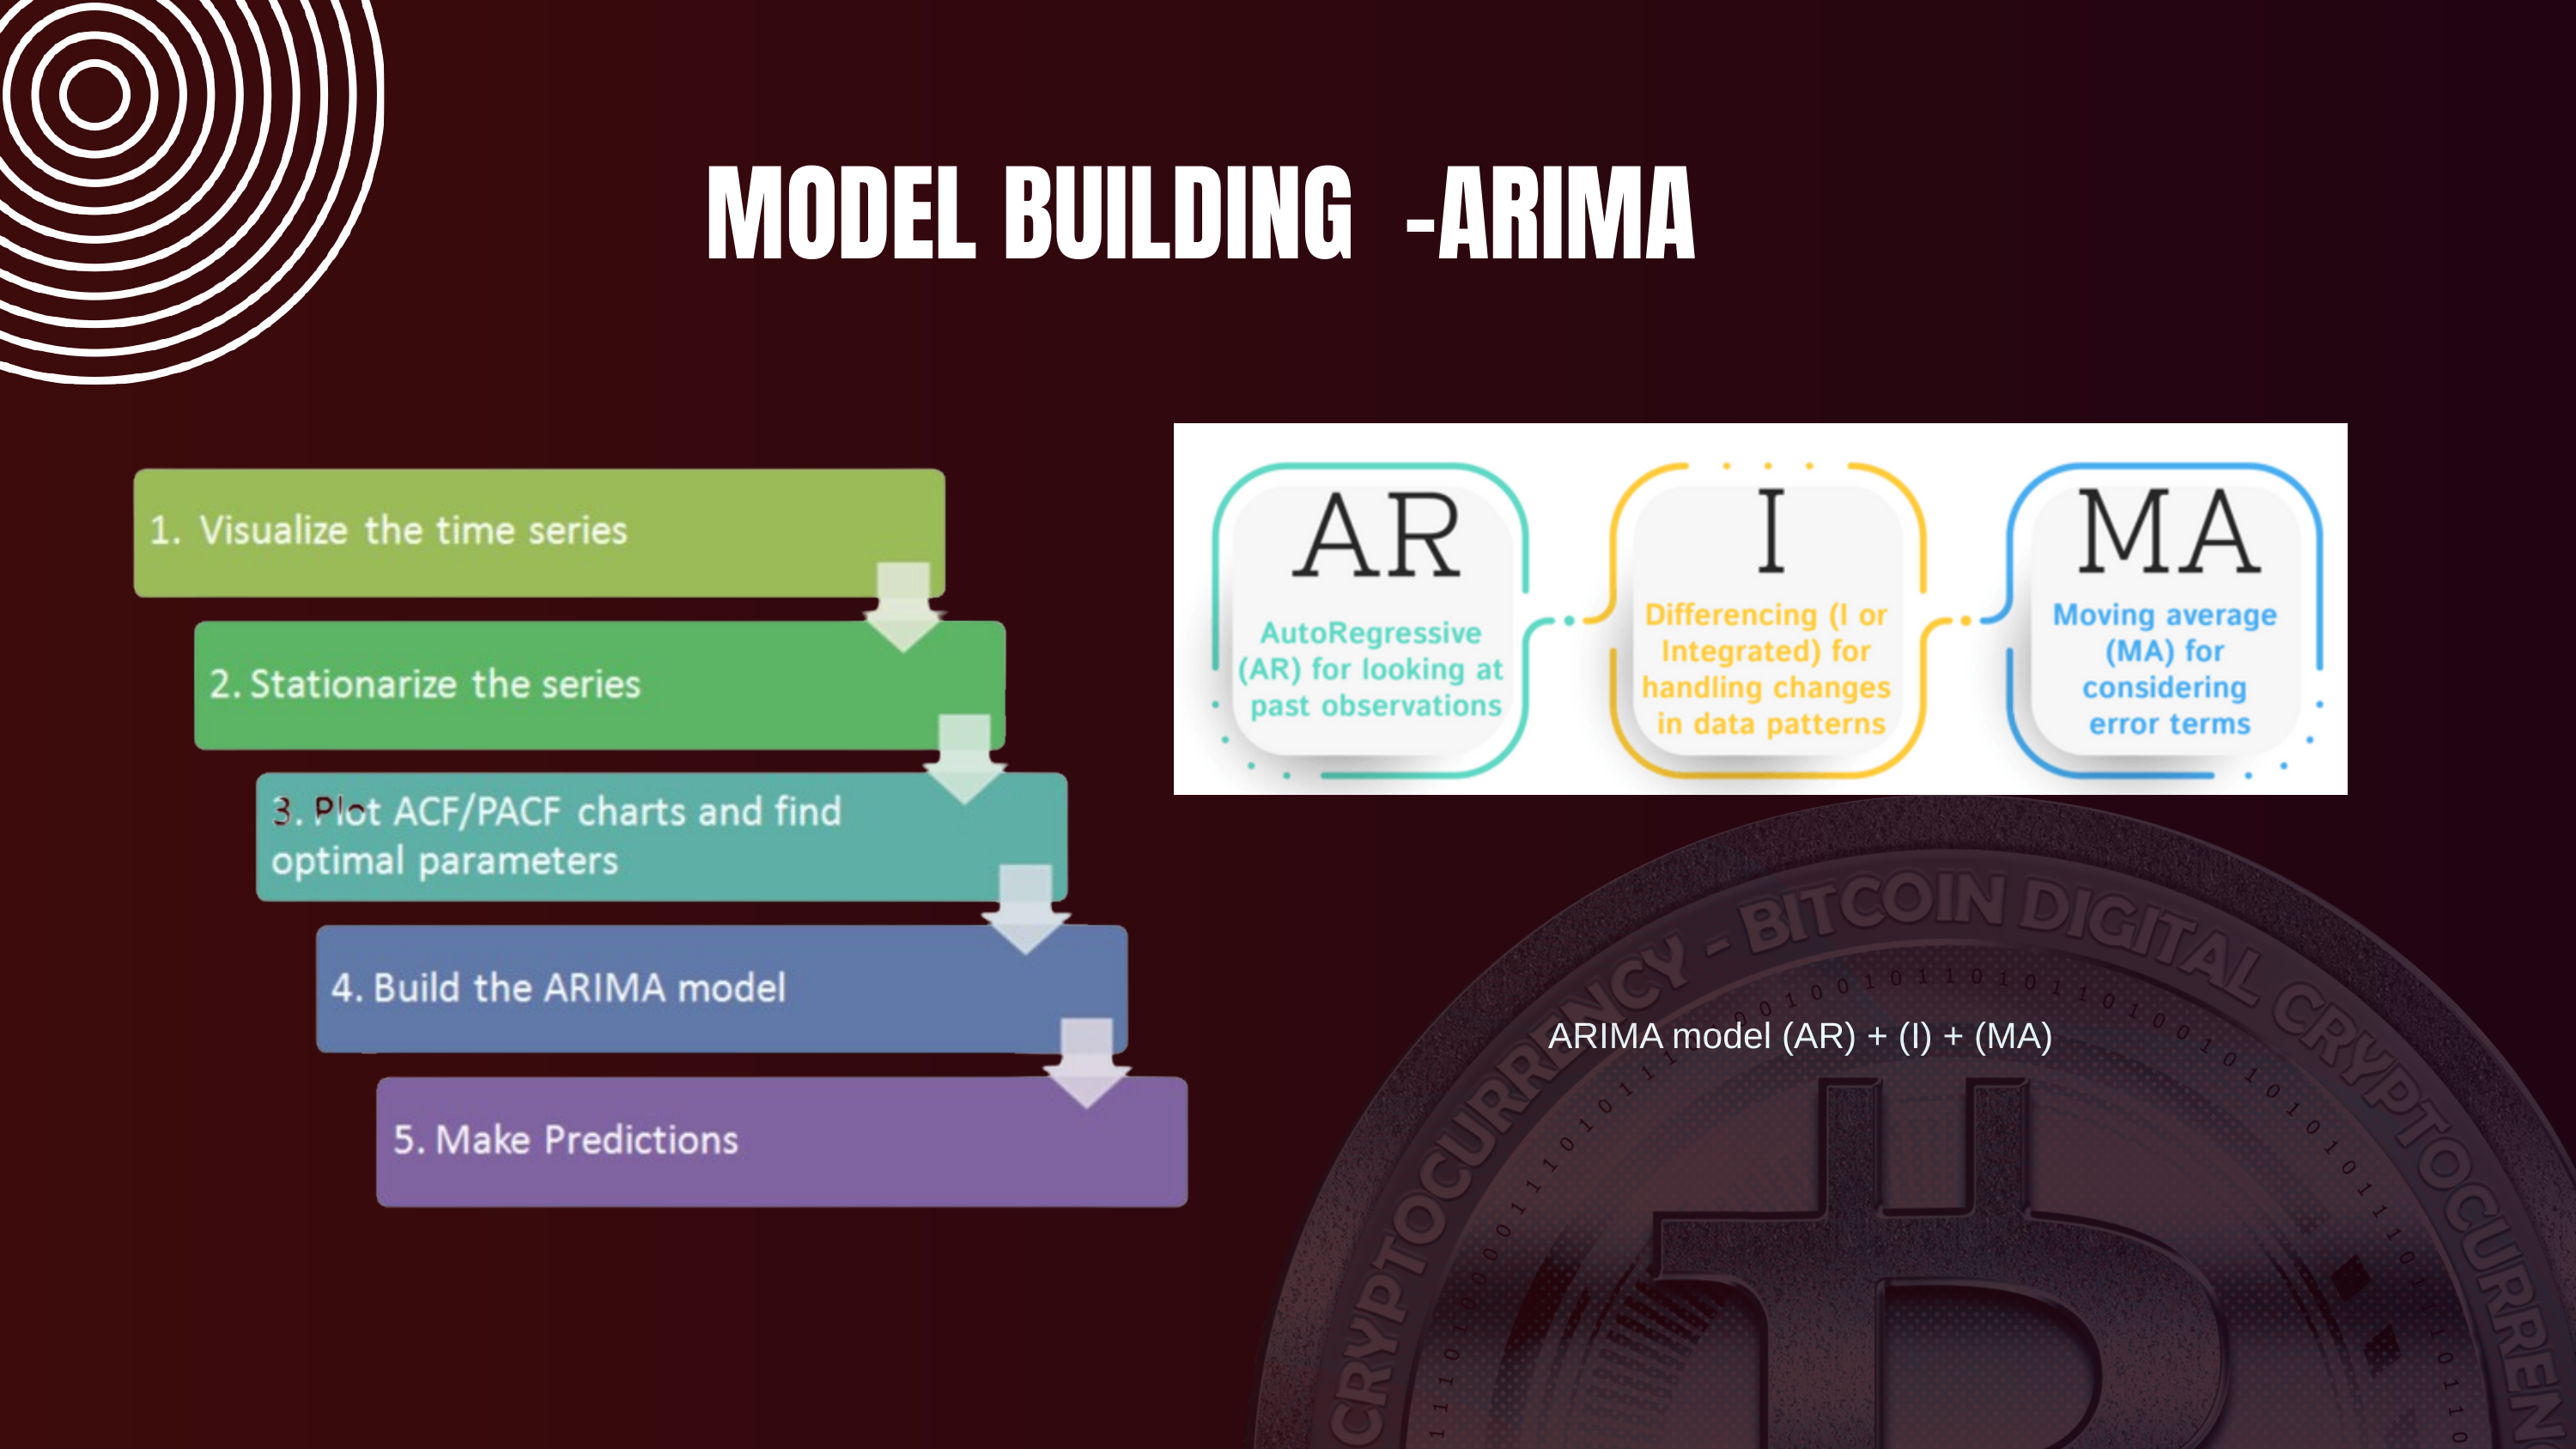

MODEL BUILDING  -ARIMA

ARIMA model (AR) + (I) + (MA)